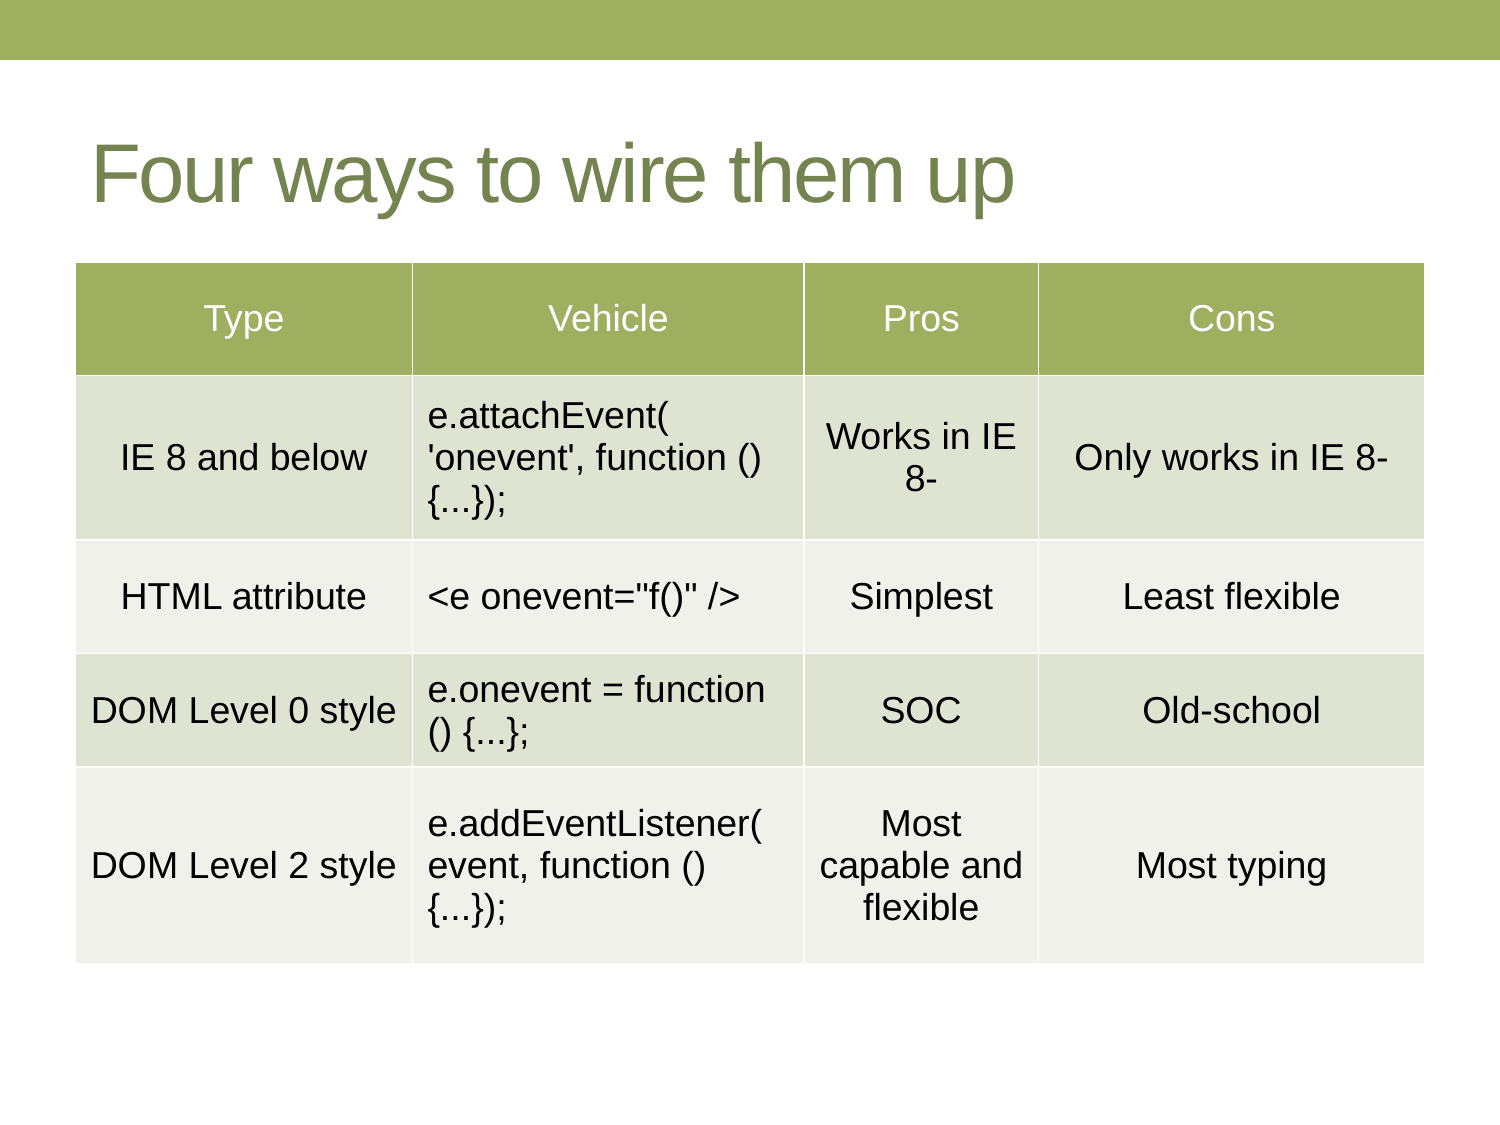

# Four ways to wire them up
| Type | Vehicle | Pros | Cons |
| --- | --- | --- | --- |
| IE 8 and below | e.attachEvent( 'onevent', function () {...}); | Works in IE 8- | Only works in IE 8- |
| HTML attribute | <e onevent="f()" /> | Simplest | Least flexible |
| DOM Level 0 style | e.onevent = function () {...}; | SOC | Old-school |
| DOM Level 2 style | e.addEventListener( event, function () {...}); | Most capable and flexible | Most typing |